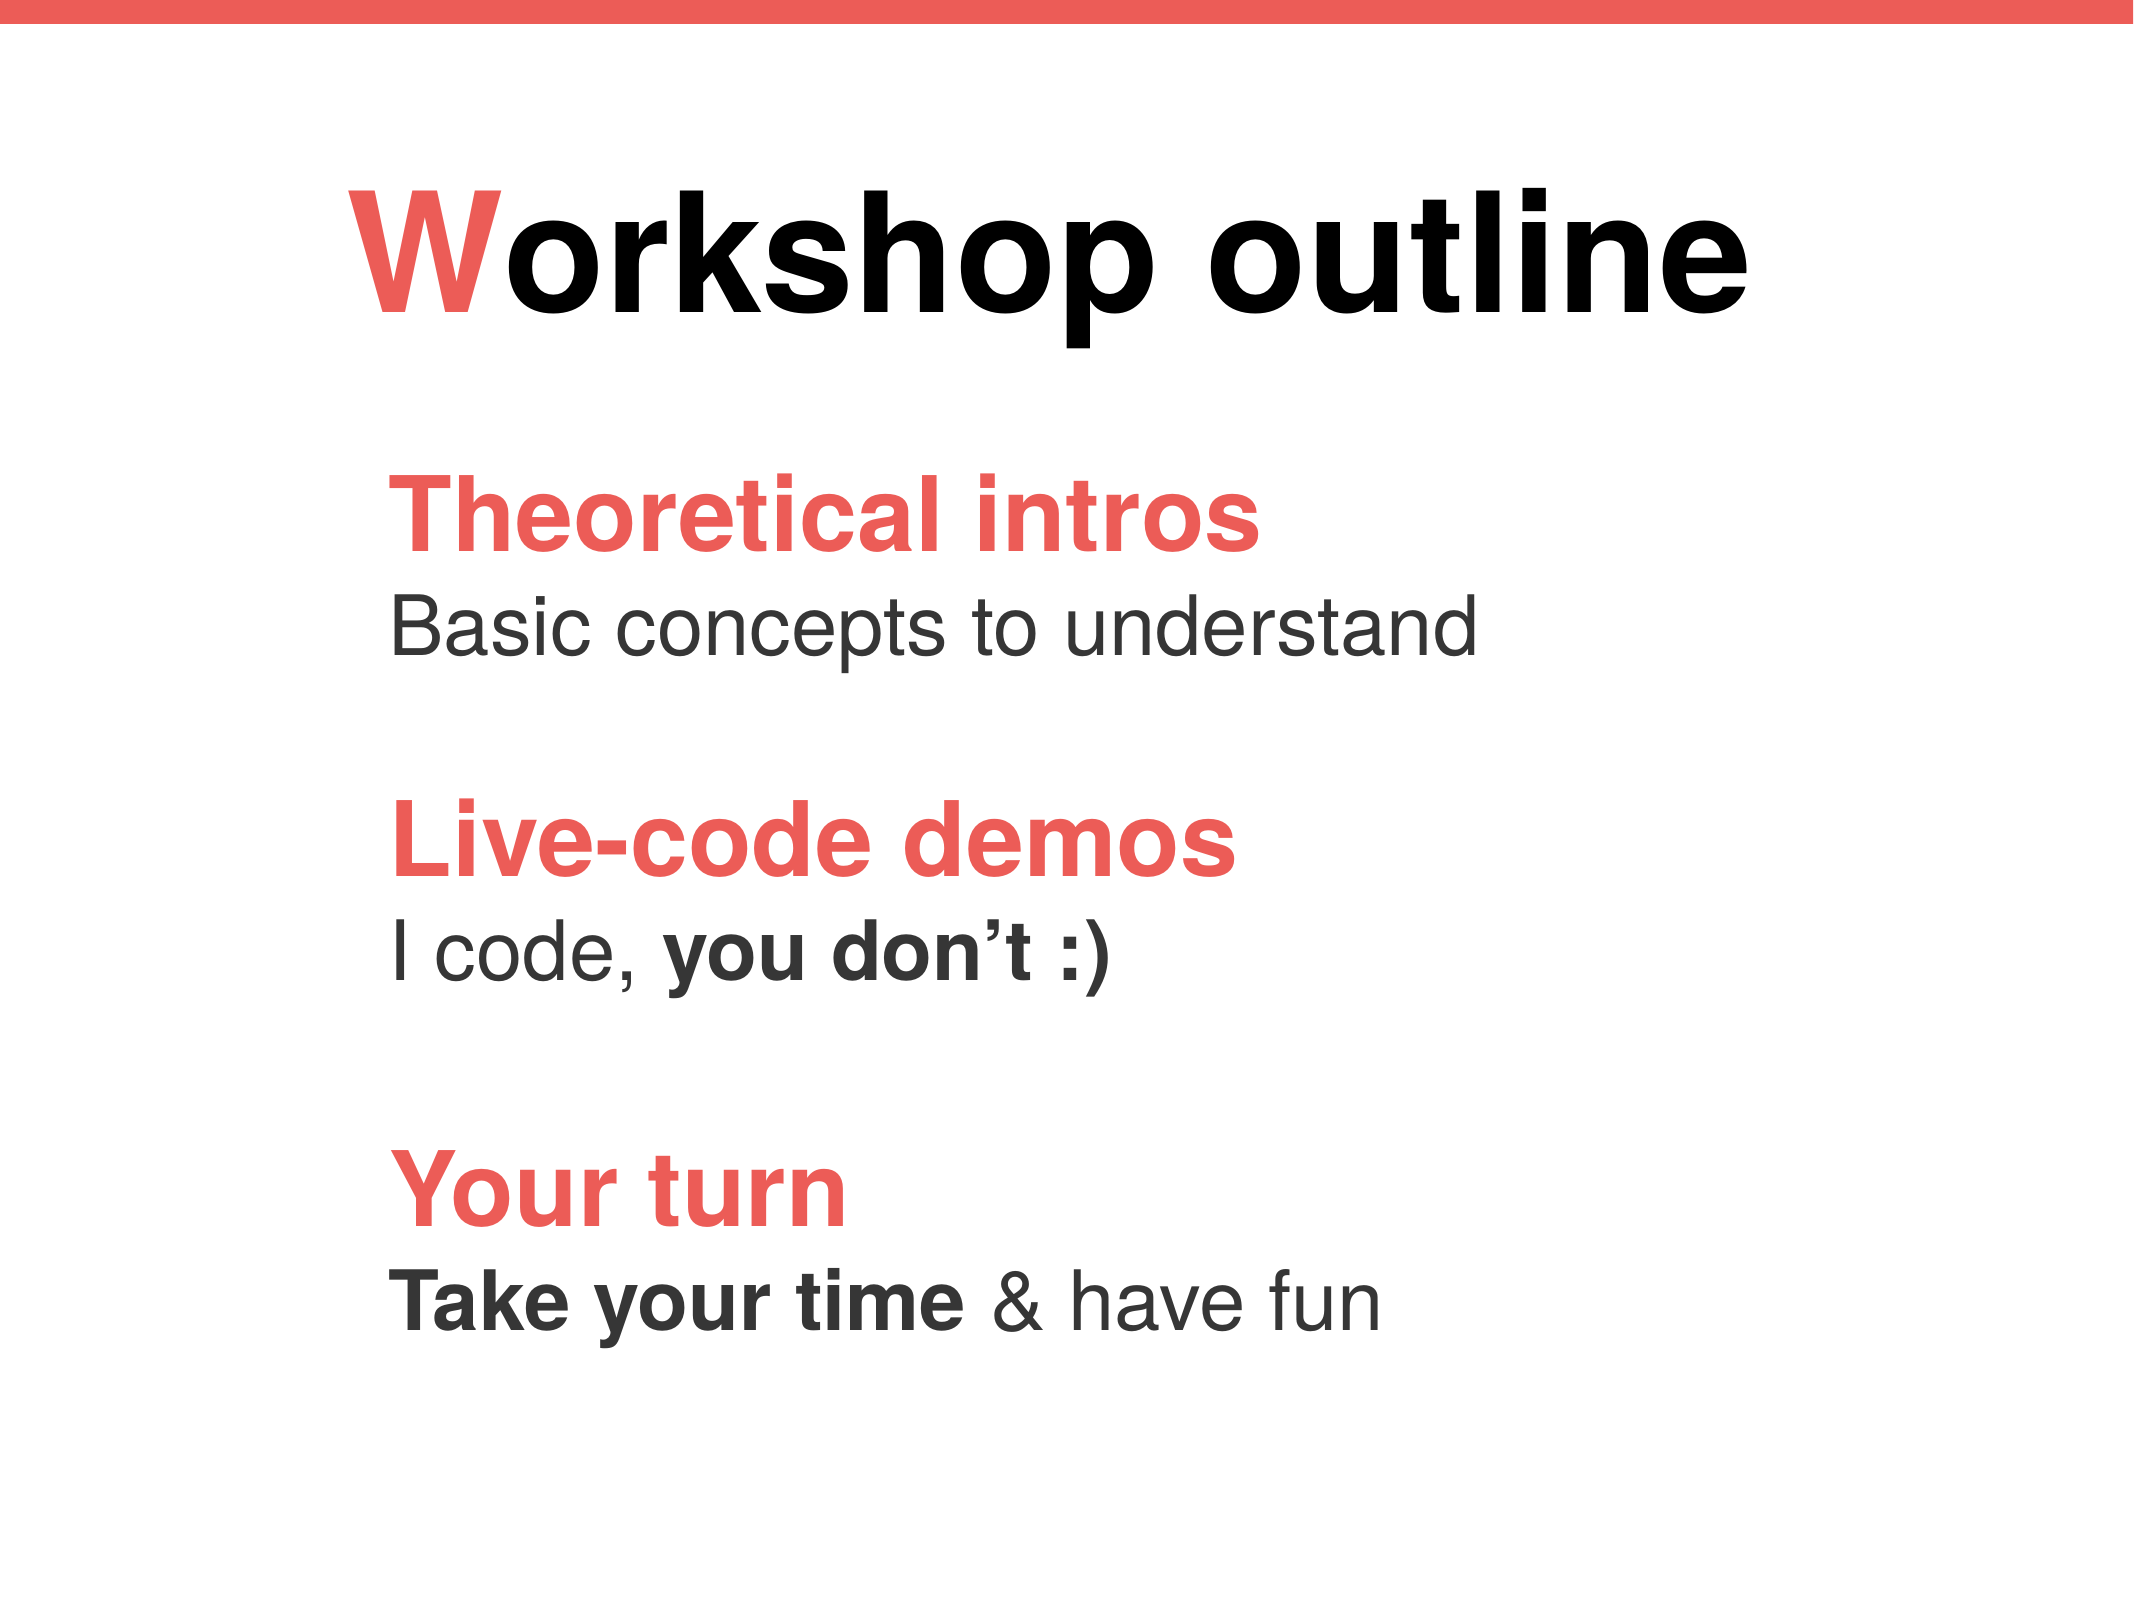

Workshop outline
Theoretical intros
Basic concepts to understand

Live-code demos
I code, you don’t :)
Your turn
Take your time & have fun